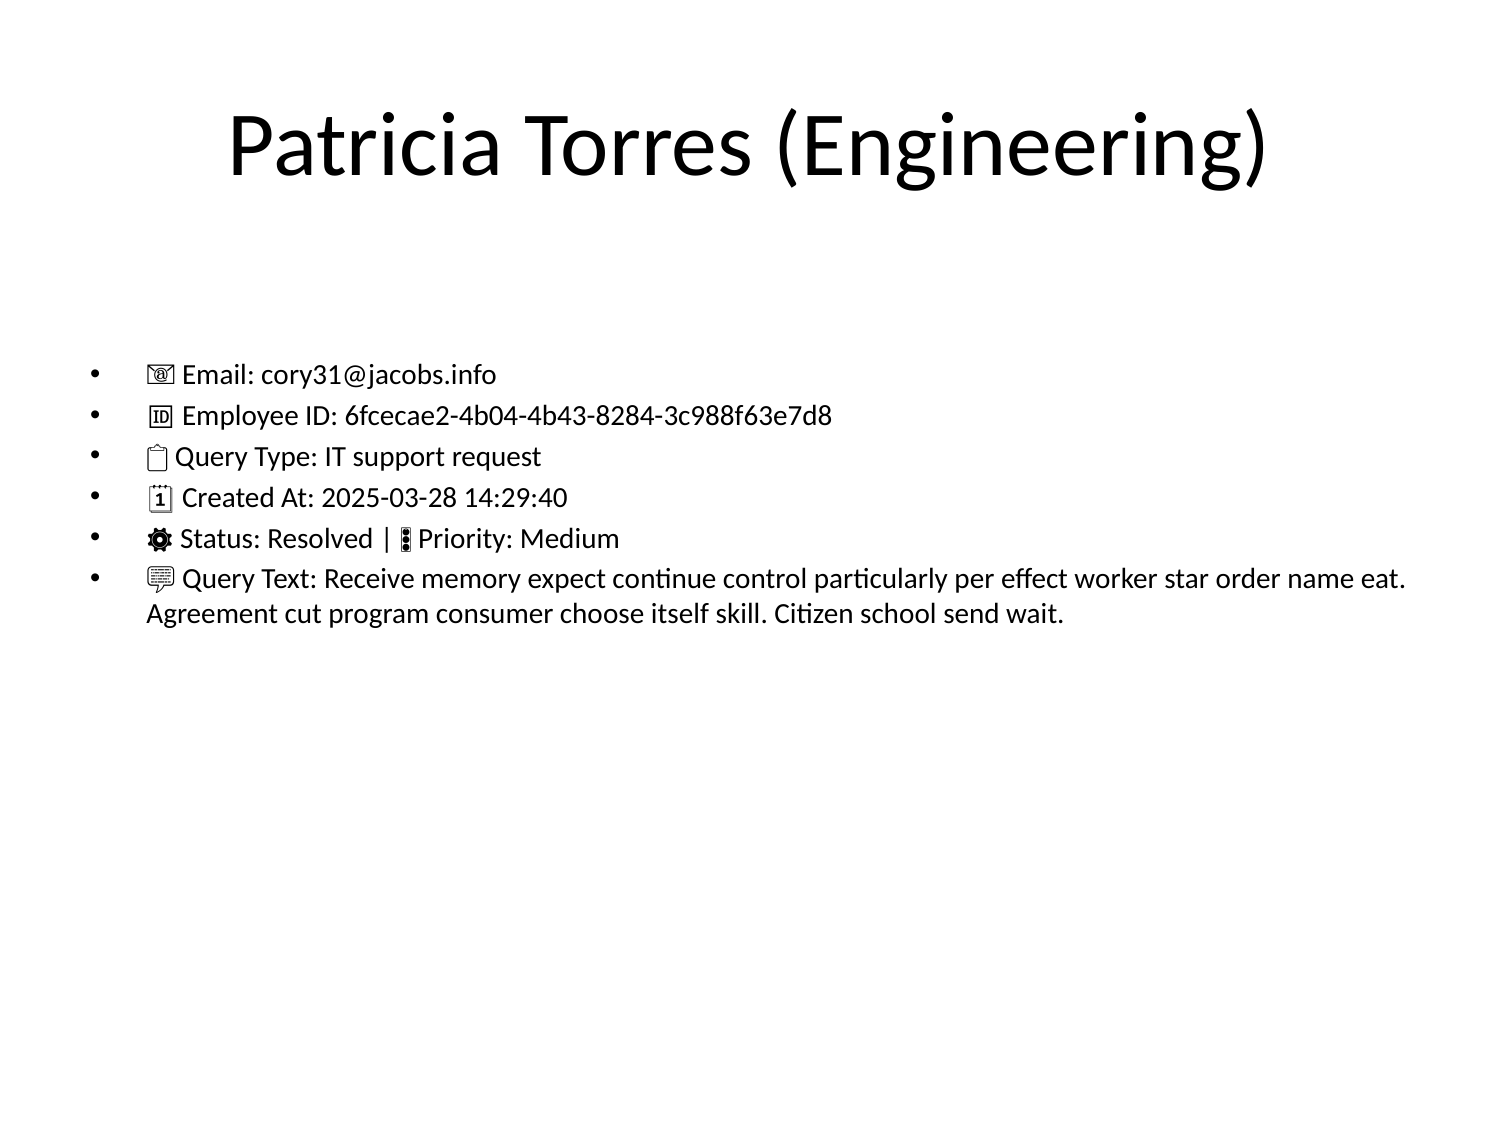

# Patricia Torres (Engineering)

📧 Email: cory31@jacobs.info
🆔 Employee ID: 6fcecae2-4b04-4b43-8284-3c988f63e7d8
📋 Query Type: IT support request
🗓 Created At: 2025-03-28 14:29:40
⚙ Status: Resolved | 🚦 Priority: Medium
💬 Query Text: Receive memory expect continue control particularly per effect worker star order name eat. Agreement cut program consumer choose itself skill. Citizen school send wait.